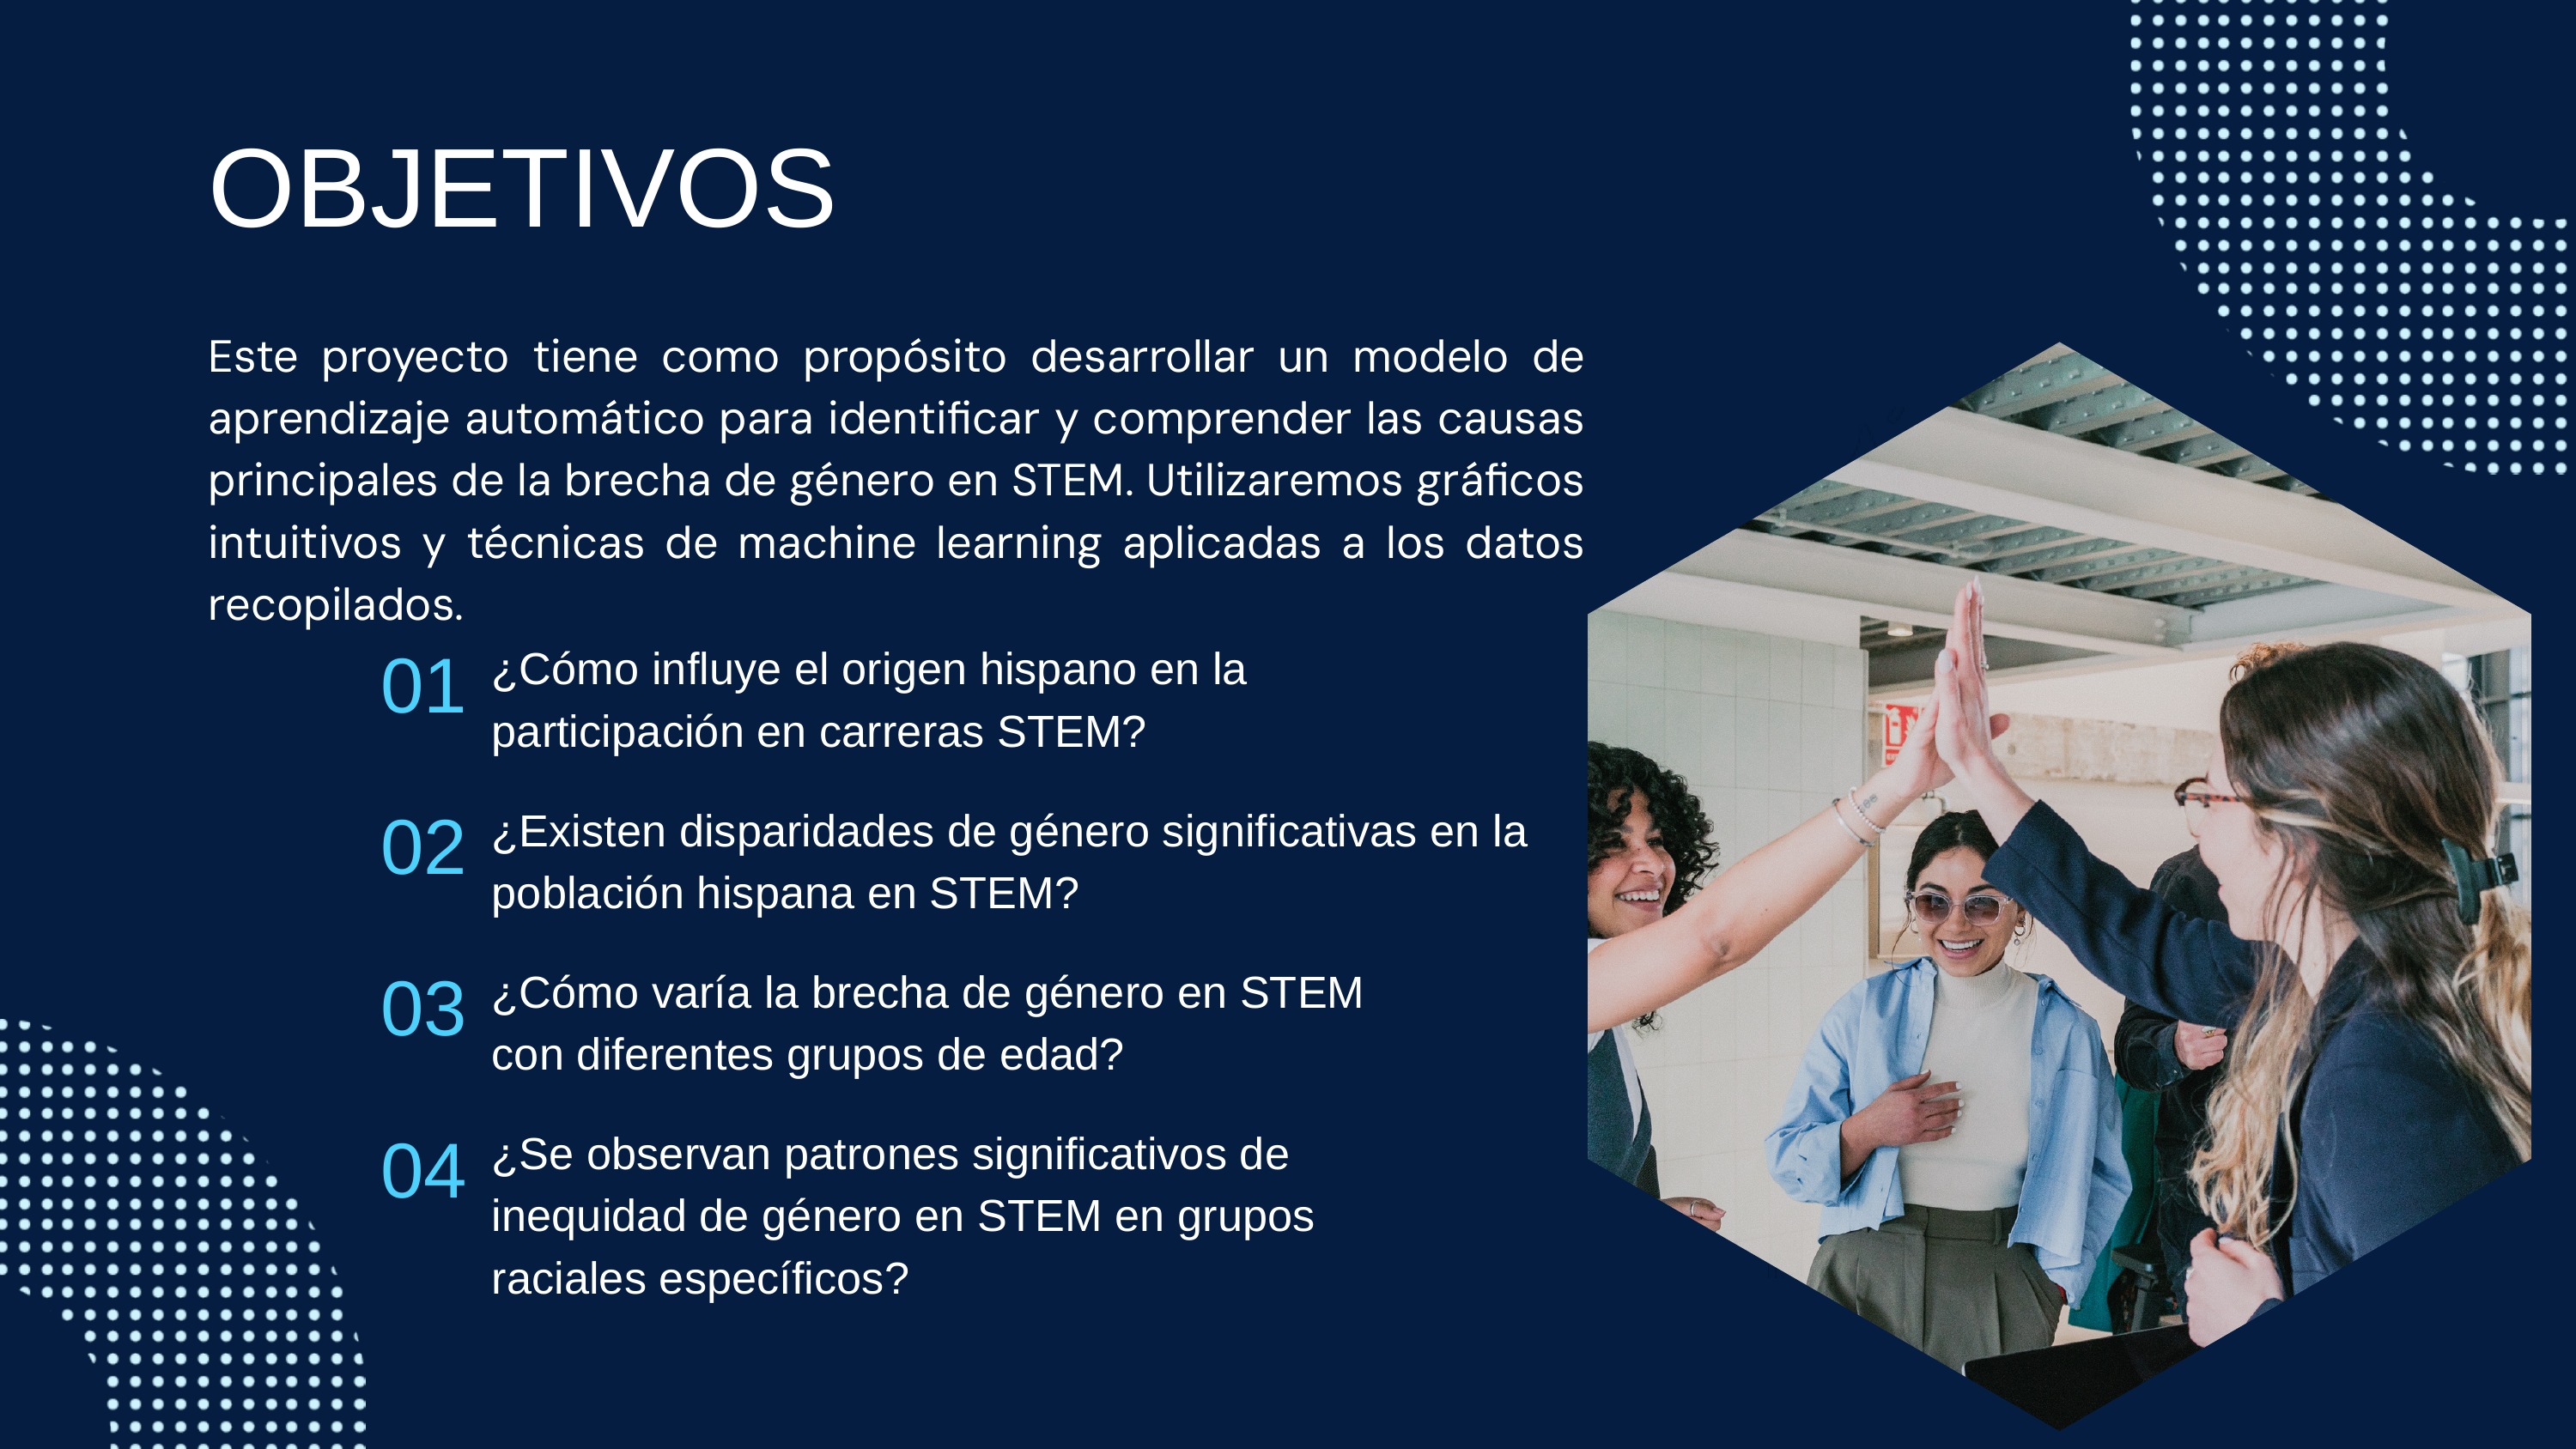

OBJETIVOS
Este proyecto tiene como propósito desarrollar un modelo de aprendizaje automático para identificar y comprender las causas principales de la brecha de género en STEM. Utilizaremos gráficos intuitivos y técnicas de machine learning aplicadas a los datos recopilados.

01
¿Cómo influye el origen hispano en la participación en carreras STEM?

02
¿Existen disparidades de género significativas en la población hispana en STEM?

03
¿Cómo varía la brecha de género en STEM con diferentes grupos de edad?

04

¿Se observan patrones significativos de inequidad de género en STEM en grupos raciales específicos?